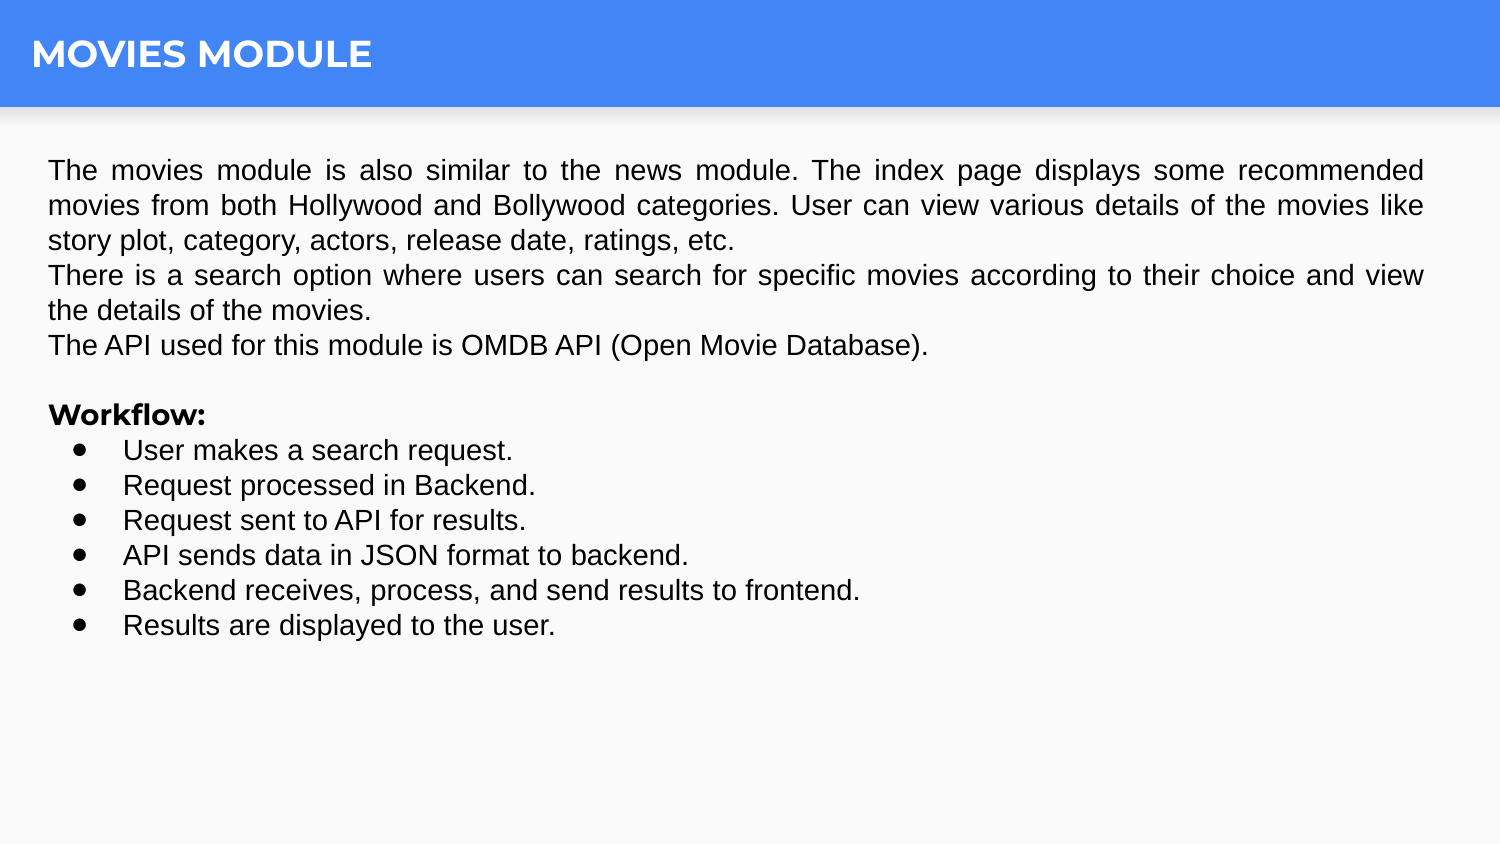

# MOVIES MODULE
The movies module is also similar to the news module. The index page displays some recommended movies from both Hollywood and Bollywood categories. User can view various details of the movies like story plot, category, actors, release date, ratings, etc.
There is a search option where users can search for specific movies according to their choice and view the details of the movies.
The API used for this module is OMDB API (Open Movie Database).

Workflow:
User makes a search request.
Request processed in Backend.
Request sent to API for results.
API sends data in JSON format to backend.
Backend receives, process, and send results to frontend.
Results are displayed to the user.